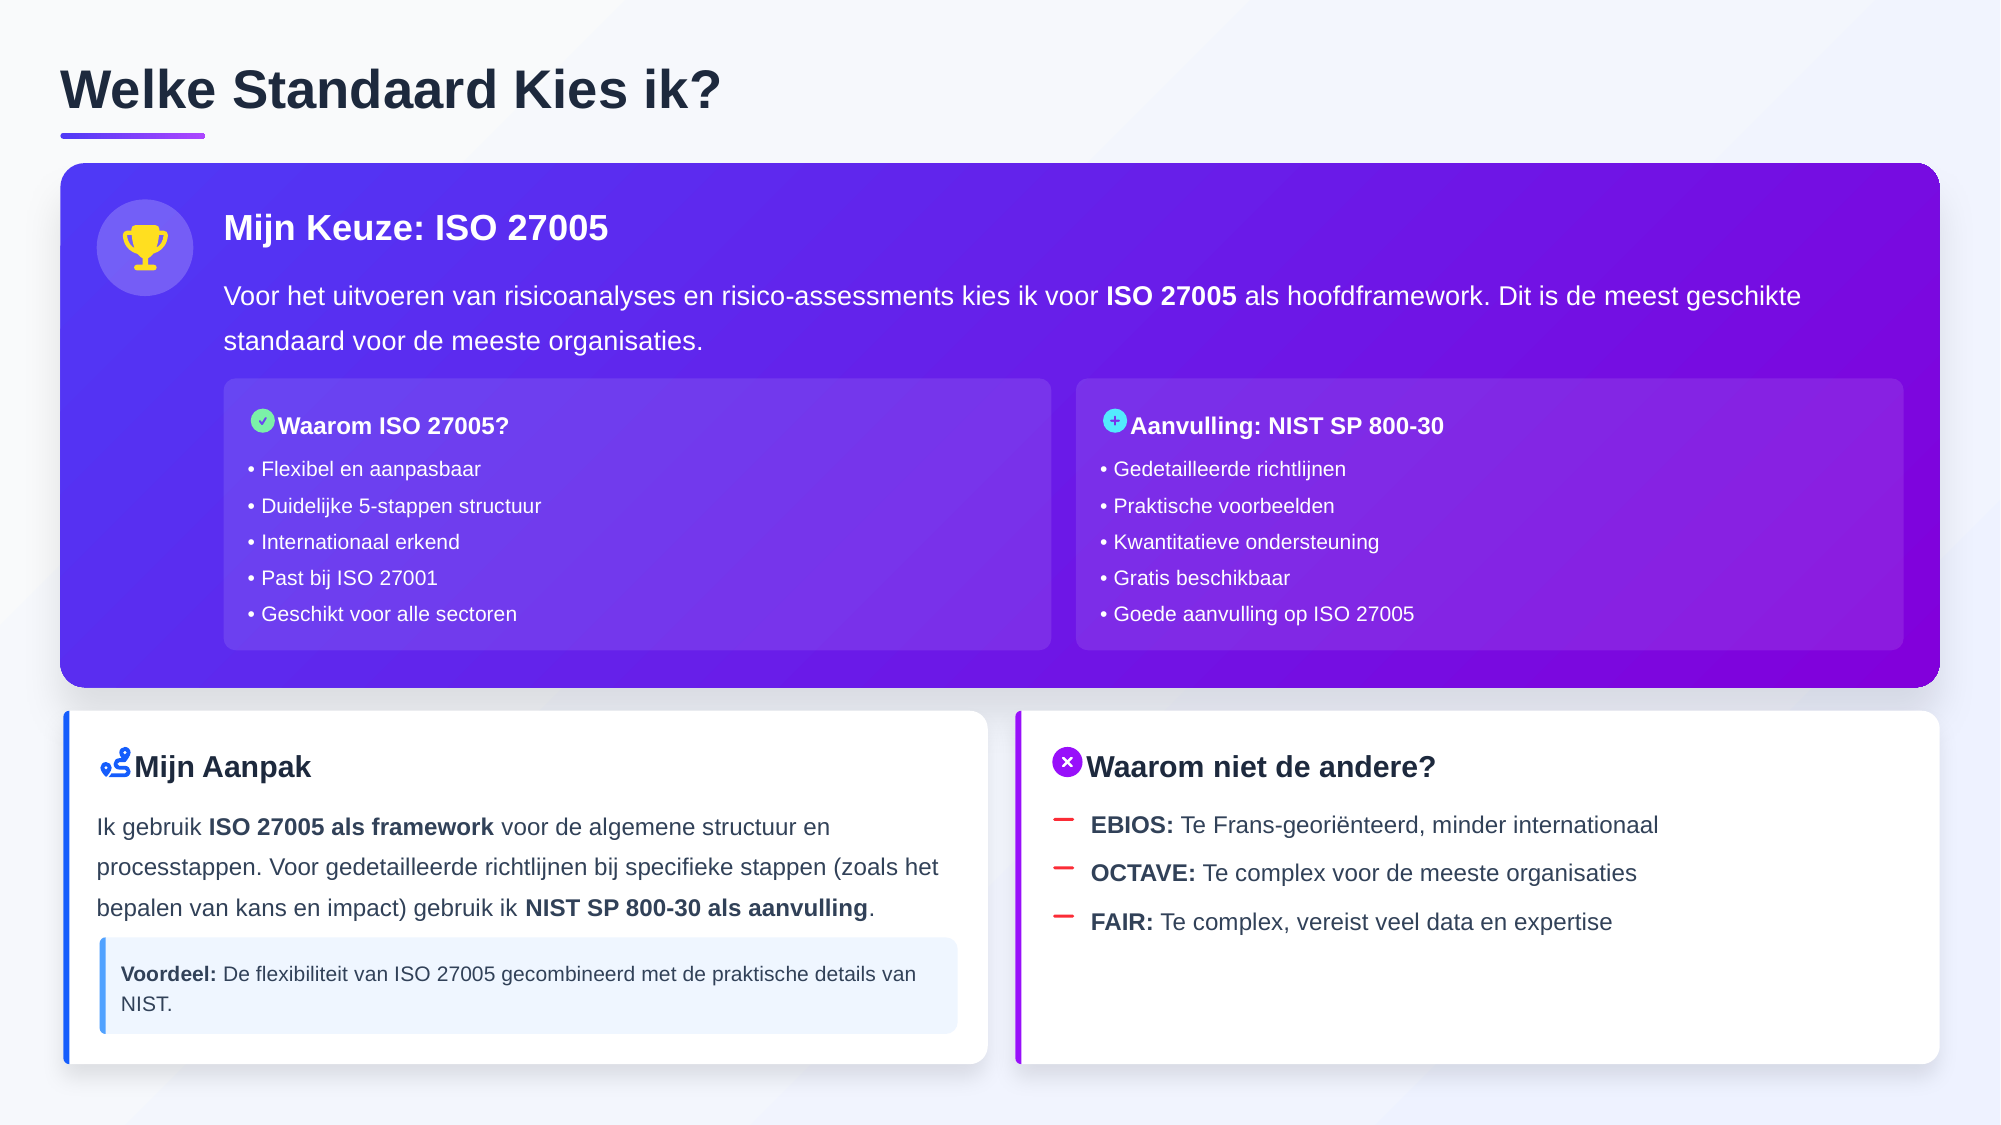

Welke Standaard Kies ik?

Mijn Keuze: ISO 27005

Voor het uitvoeren van risicoanalyses en risico-assessments kies ik voor ISO 27005 als hoofdframework. Dit is de meest geschikte standaard voor de meeste organisaties.

Waarom ISO 27005?
Aanvulling: NIST SP 800-30

• Flexibel en aanpasbaar
• Gedetailleerde richtlijnen
• Duidelijke 5-stappen structuur
• Praktische voorbeelden
• Internationaal erkend
• Kwantitatieve ondersteuning
• Past bij ISO 27001
• Gratis beschikbaar
• Geschikt voor alle sectoren
• Goede aanvulling op ISO 27005

Mijn Aanpak
Waarom niet de andere?

Ik gebruik ISO 27005 als framework voor de algemene structuur en processtappen. Voor gedetailleerde richtlijnen bij specifieke stappen (zoals het bepalen van kans en impact) gebruik ik NIST SP 800-30 als aanvulling.
EBIOS: Te Frans-georiënteerd, minder internationaal

OCTAVE: Te complex voor de meeste organisaties

FAIR: Te complex, vereist veel data en expertise

Voordeel: De flexibiliteit van ISO 27005 gecombineerd met de praktische details van NIST.